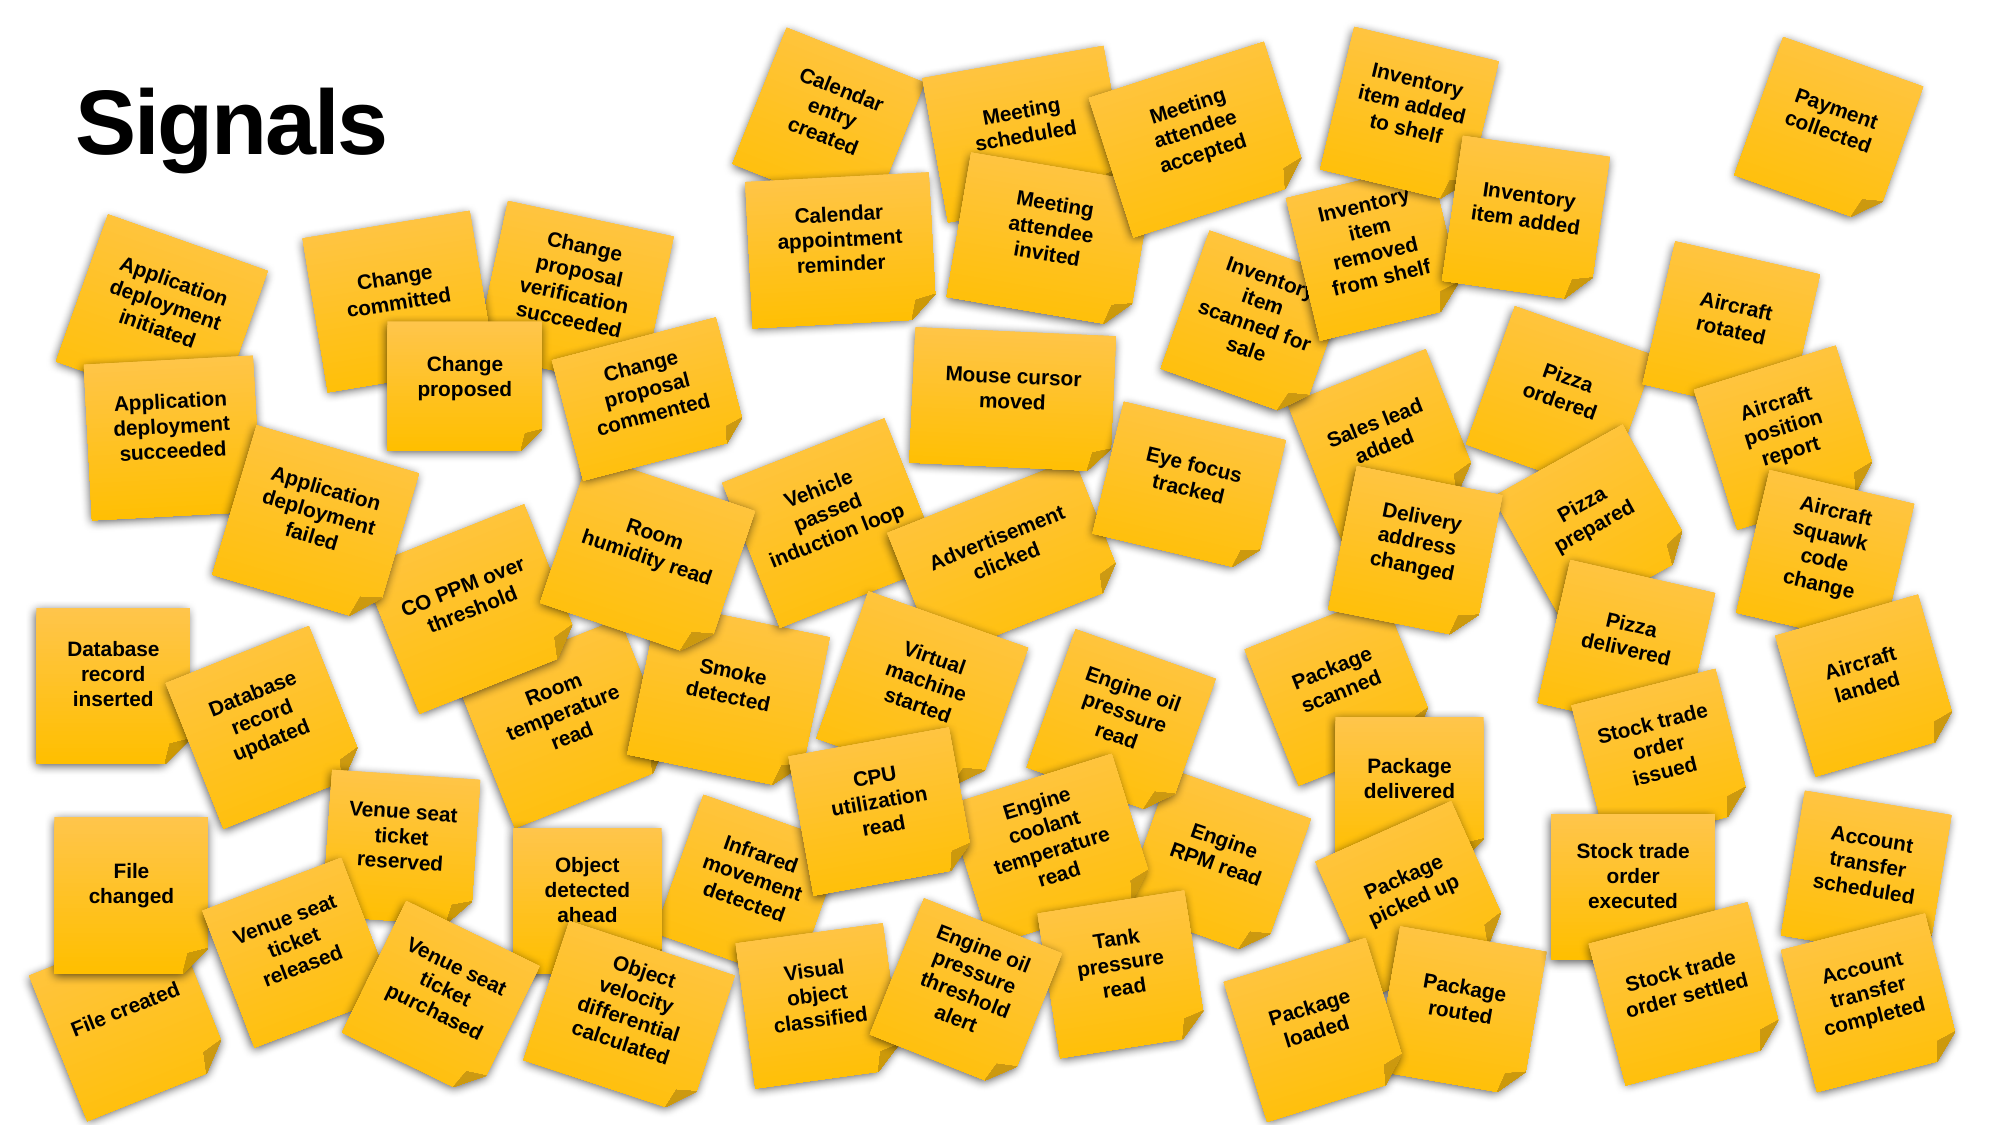

Inventory item added to shelf
Calendar entry created
Payment collected
Meeting scheduled
Meeting attendee accepted
# Signals
Inventory item added
Meeting attendee invited
Calendar appointment reminder
Inventory item removed from shelf
Change proposal verification succeeded
Change committed
Application deployment initiated
Inventory item scanned for sale
Aircraft rotated
Change proposed
Pizza ordered
Mouse cursor moved
Change proposal commented
Application deployment succeeded
Aircraft position report
Sales lead added
Eye focus tracked
Vehicle passed induction loop
Application deployment failed
Pizza prepared
Room humidity read
Delivery address changed
Aircraft squawk code change
Advertisement clicked
CO PPM over threshold
Pizza delivered
Database record inserted
Aircraft landed
Virtual machine started
Package scanned
Smoke detected
Room temperature read
Database record updated
Engine oil pressure read
Stock trade order issued
Package delivered
CPU utilization read
Venue seat ticket reserved
Engine coolant temperature read
Engine RPM read
Account transfer scheduled
Stock trade order executed
Infrared movement detected
File changed
Package picked up
Object detected ahead
Venue seat ticket released
Tank pressure read
Stock trade order settled
Engine oil pressure threshold alert
Venue seat ticket purchased
Account transfer completed
Visual object classified
Package routed
File created
Object velocity differential calculated
Package loaded